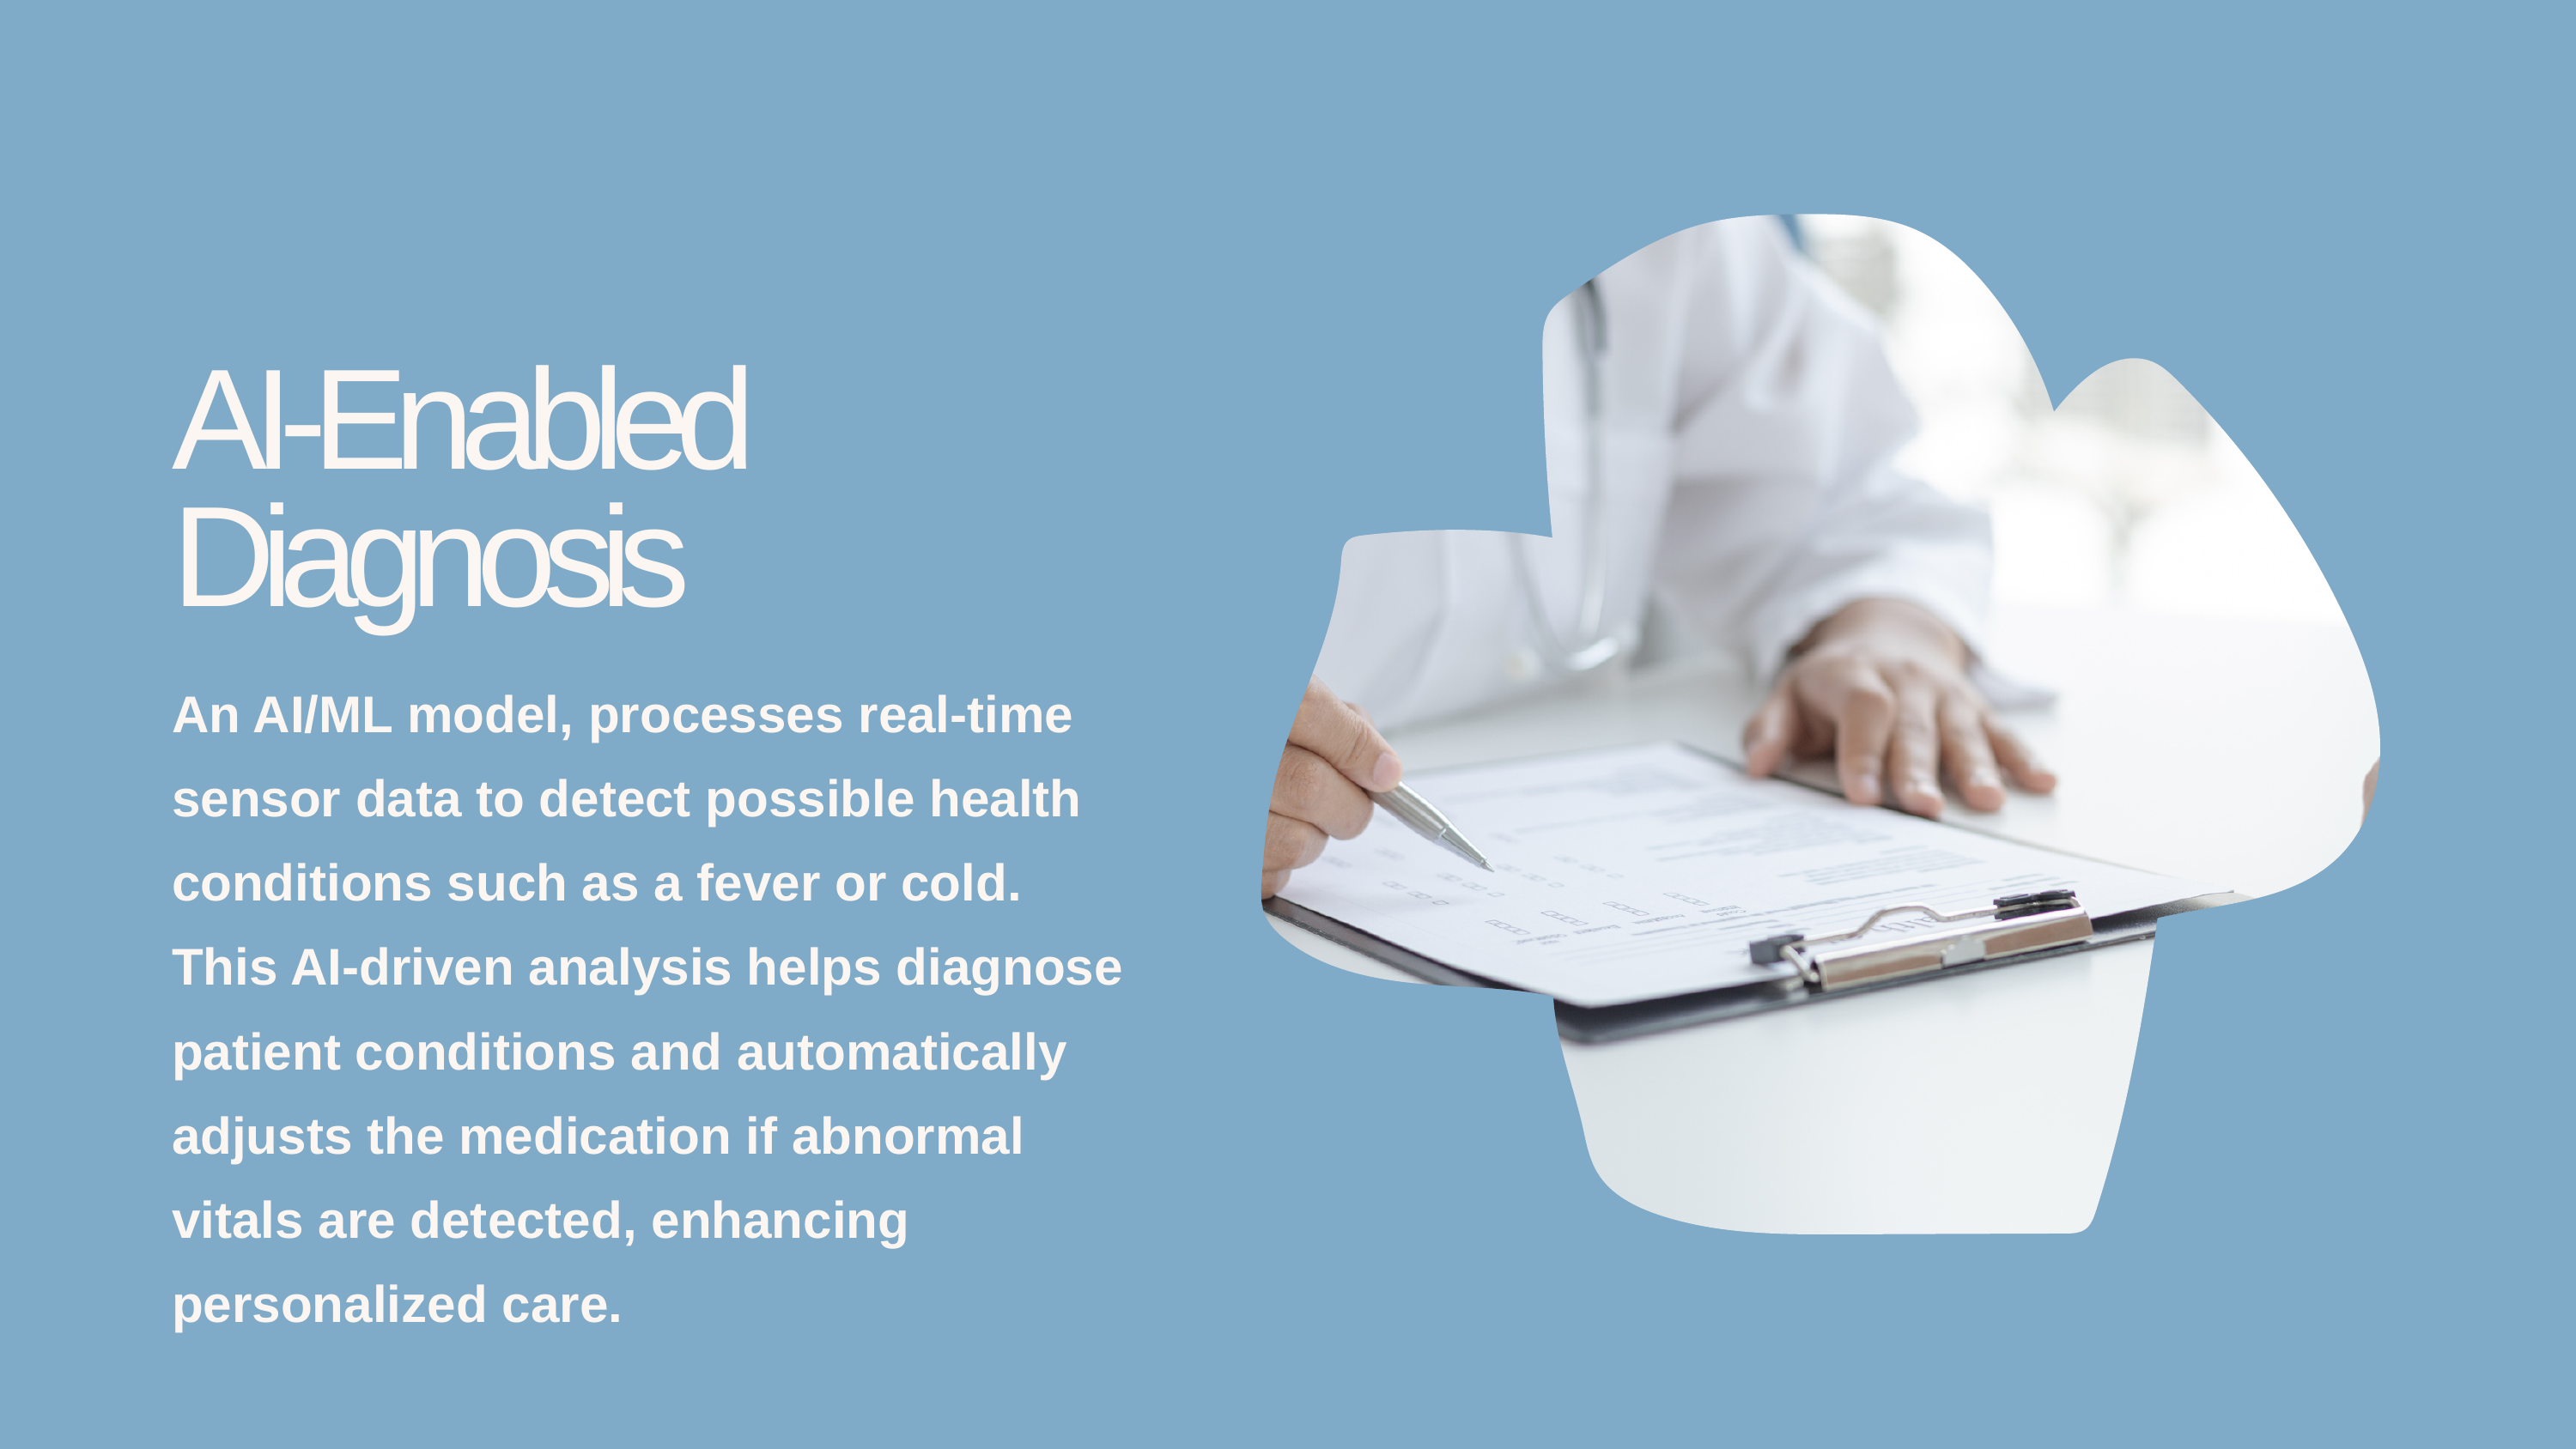

AI-Enabled Diagnosis
An AI/ML model, processes real-time sensor data to detect possible health conditions such as a fever or cold. This AI-driven analysis helps diagnose patient conditions and automatically adjusts the medication if abnormal vitals are detected, enhancing personalized care.